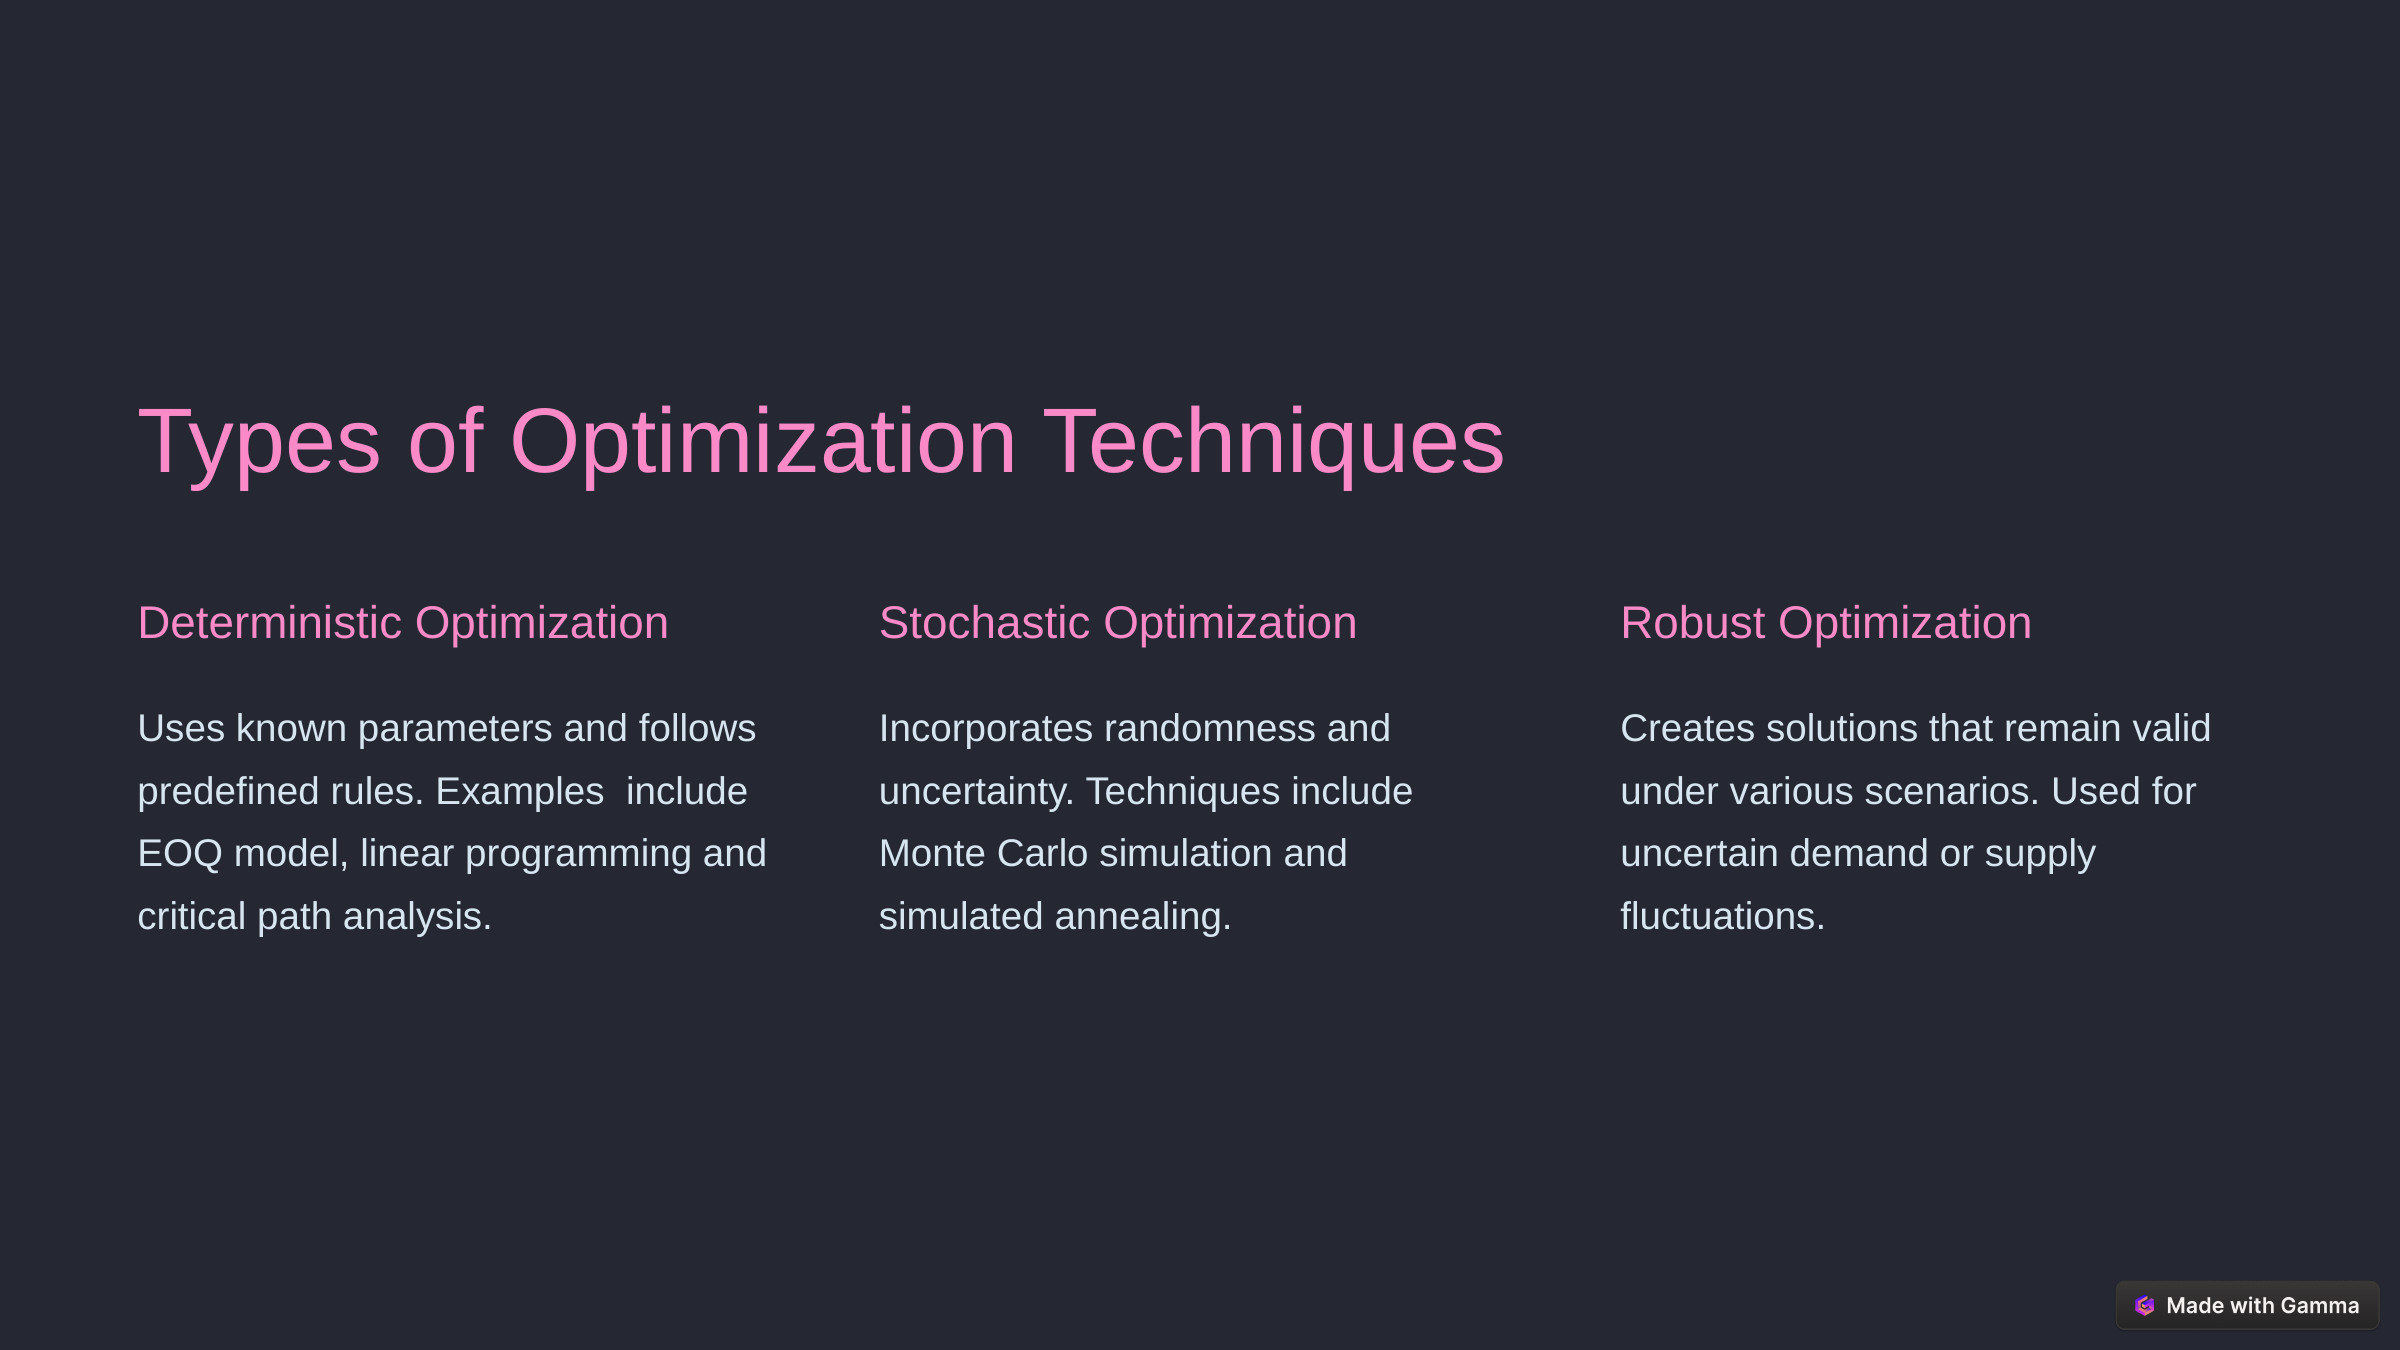

Types of Optimization Techniques
Deterministic Optimization
Stochastic Optimization
Robust Optimization
Uses known parameters and follows predefined rules. Examples  include EOQ model, linear programming and critical path analysis.
Incorporates randomness and uncertainty. Techniques include Monte Carlo simulation and simulated annealing.
Creates solutions that remain valid under various scenarios. Used for uncertain demand or supply fluctuations.